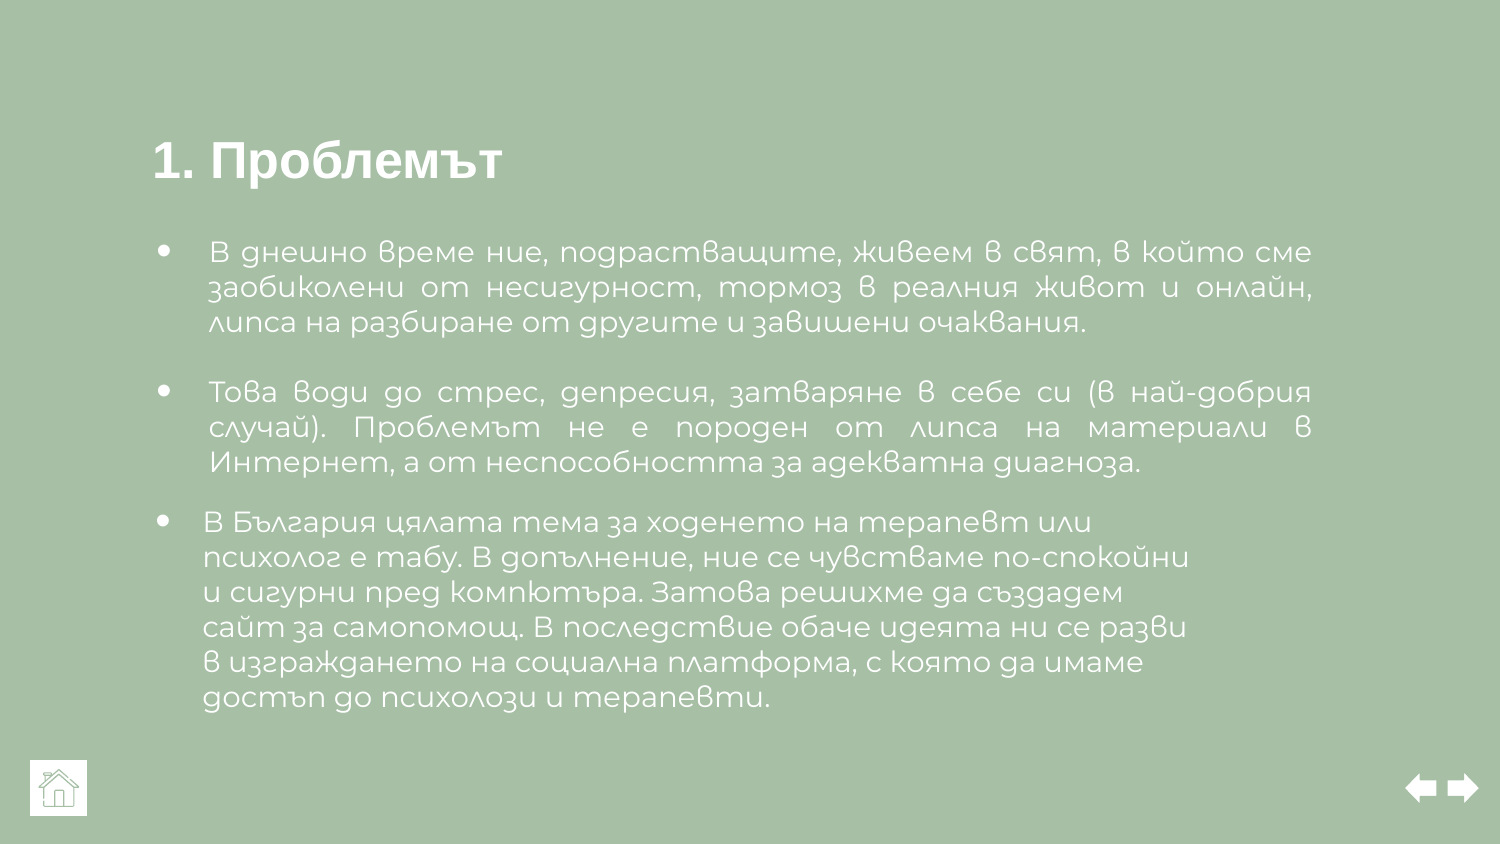

# 1. Проблемът
В днешно време ние, подрастващите, живеем в свят, в който сме заобиколени от несигурност, тормоз в реалния живот и онлайн, липса на разбиране от другите и завишени очаквания.

Това води до стрес, депресия, затваряне в себе си (в най-добрия случай). Проблемът не е породен от липса на материали в Интернет, а от неспособността за адекватна диагноза.

В България цялата тема за ходенето на терапевт или психолог е табу. В допълнение, ние се чувстваме по-спокойни и сигурни пред компютъра. Затова решихме да създадем сайт за самопомощ. В последствие обаче идеята ни се разви в изграждането на социална платформа, с която да имаме достъп до психолози и терапевти.